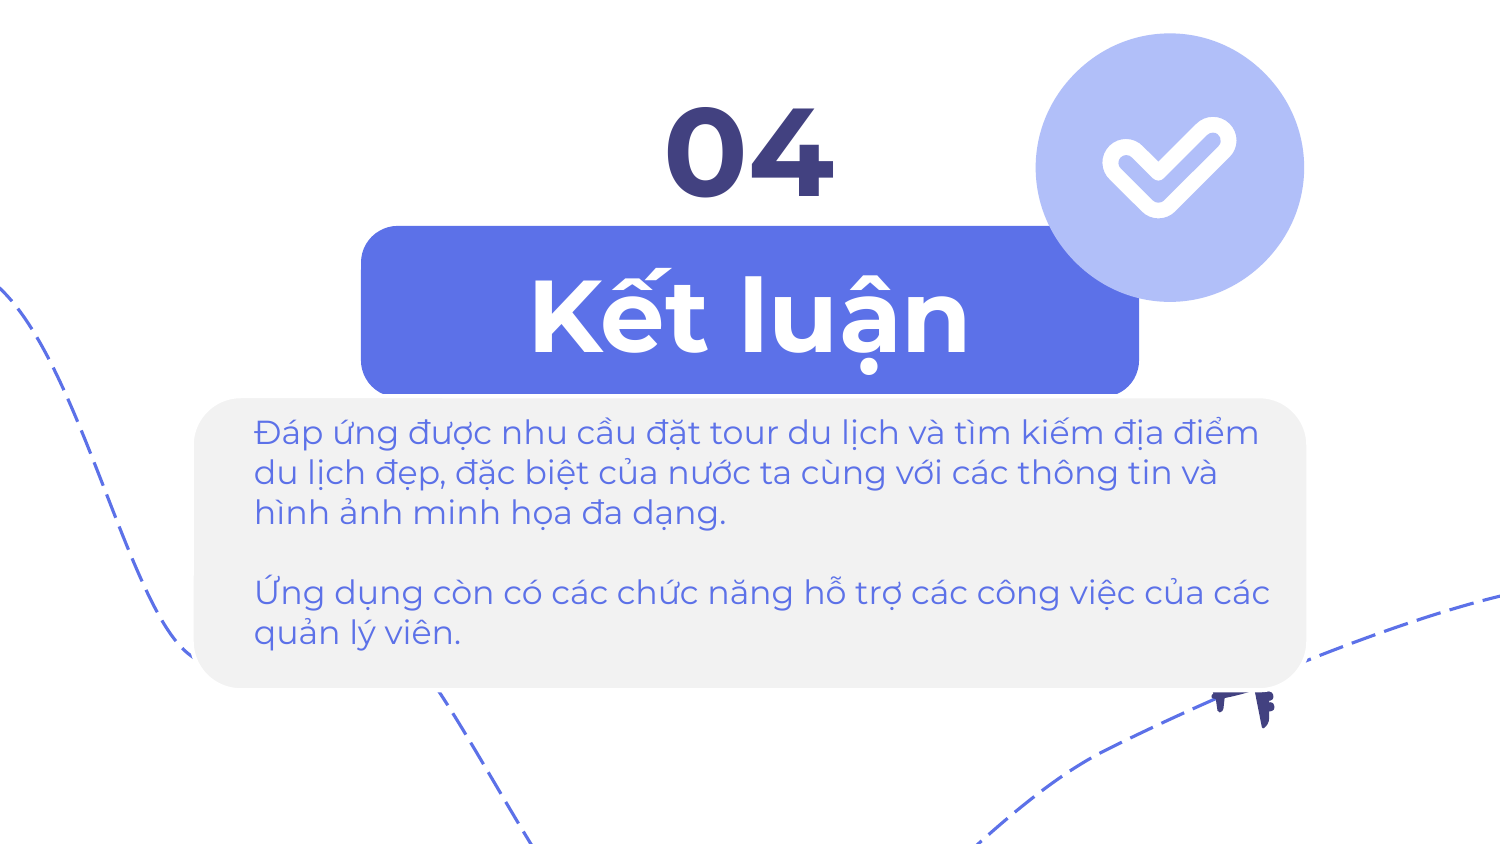

04
# Kết luận

Đáp ứng được nhu cầu đặt tour du lịch và tìm kiếm địa điểm du lịch đẹp, đặc biệt của nước ta cùng với các thông tin và hình ảnh minh họa đa dạng.

Ứng dụng còn có các chức năng hỗ trợ các công việc của các quản lý viên.